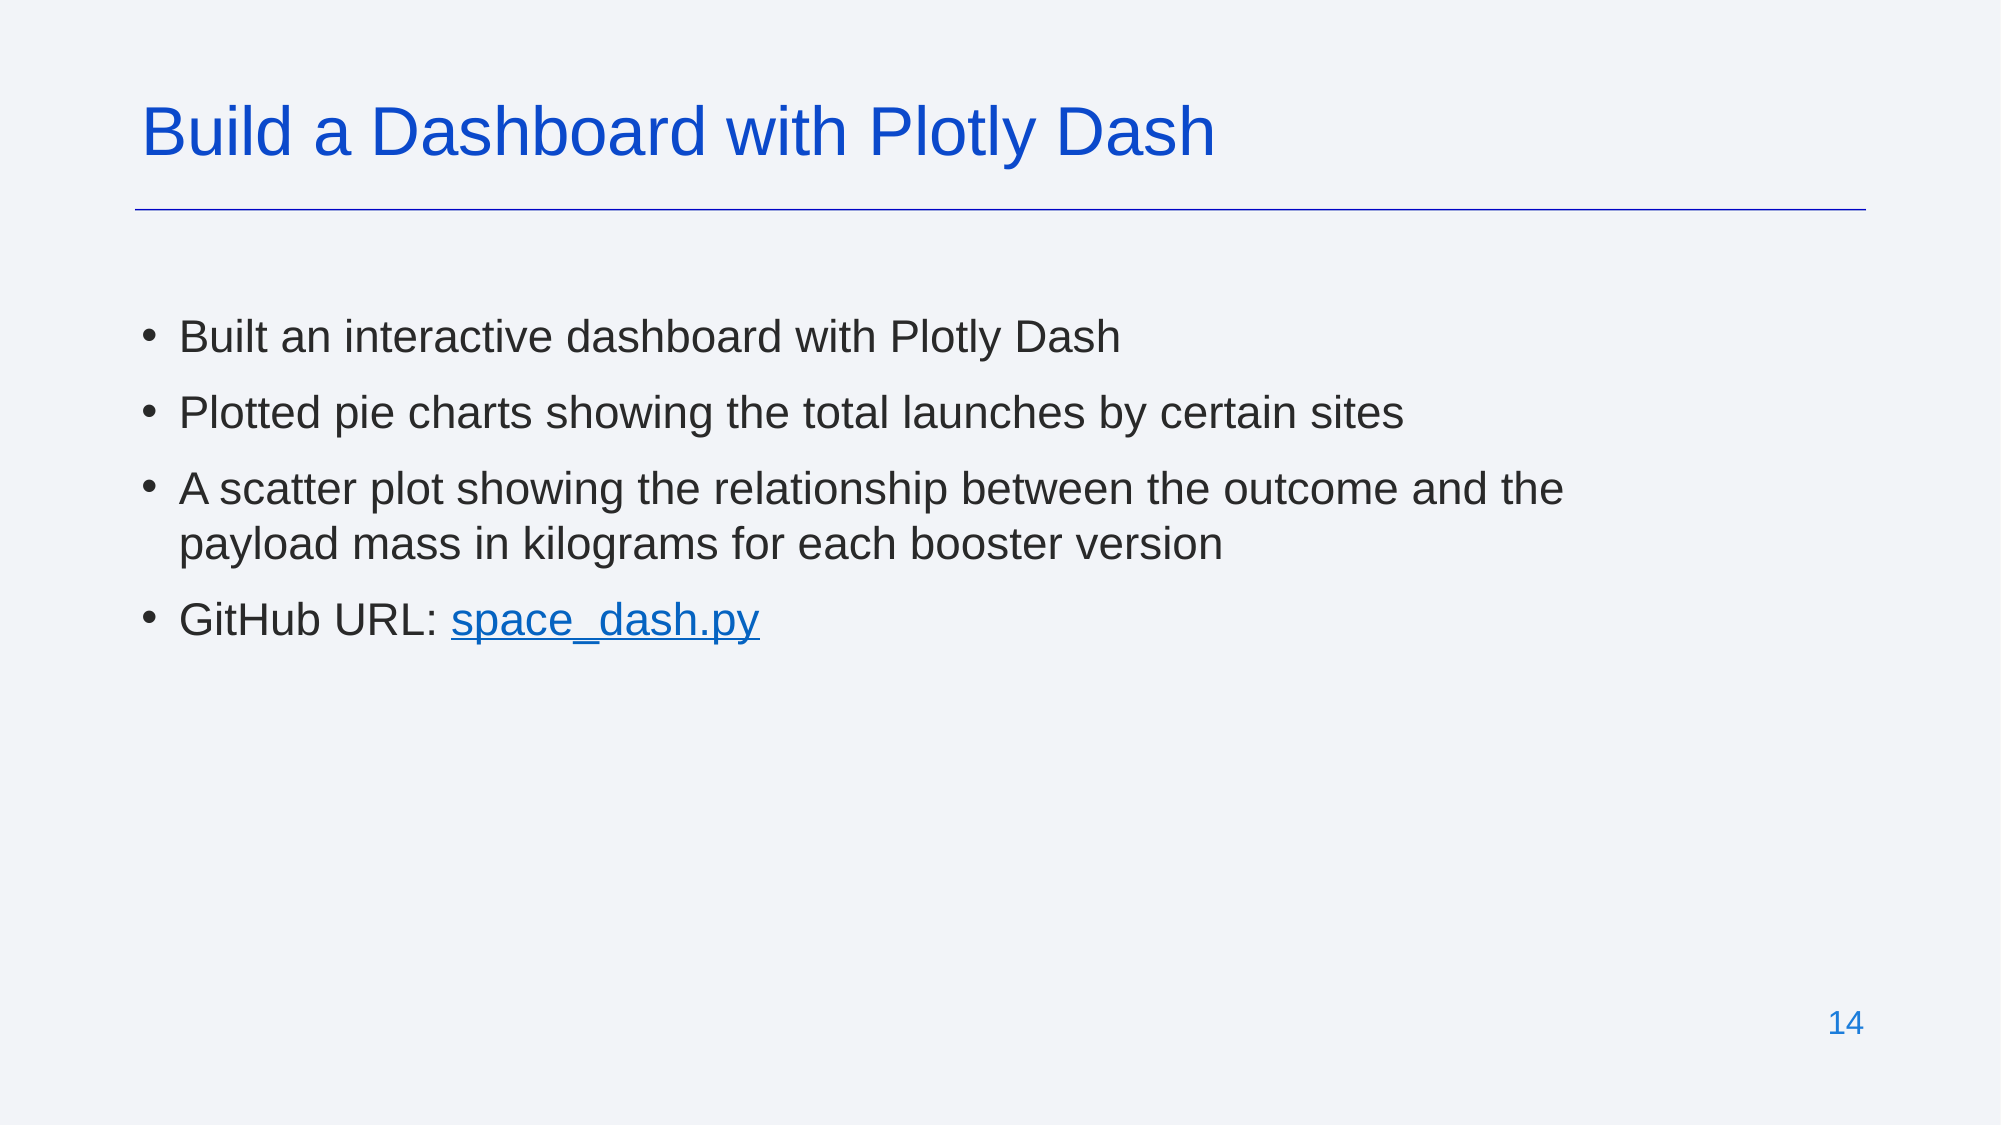

Build a Dashboard with Plotly Dash
Built an interactive dashboard with Plotly Dash
Plotted pie charts showing the total launches by certain sites
A scatter plot showing the relationship between the outcome and the payload mass in kilograms for each booster version
GitHub URL: space_dash.py

14